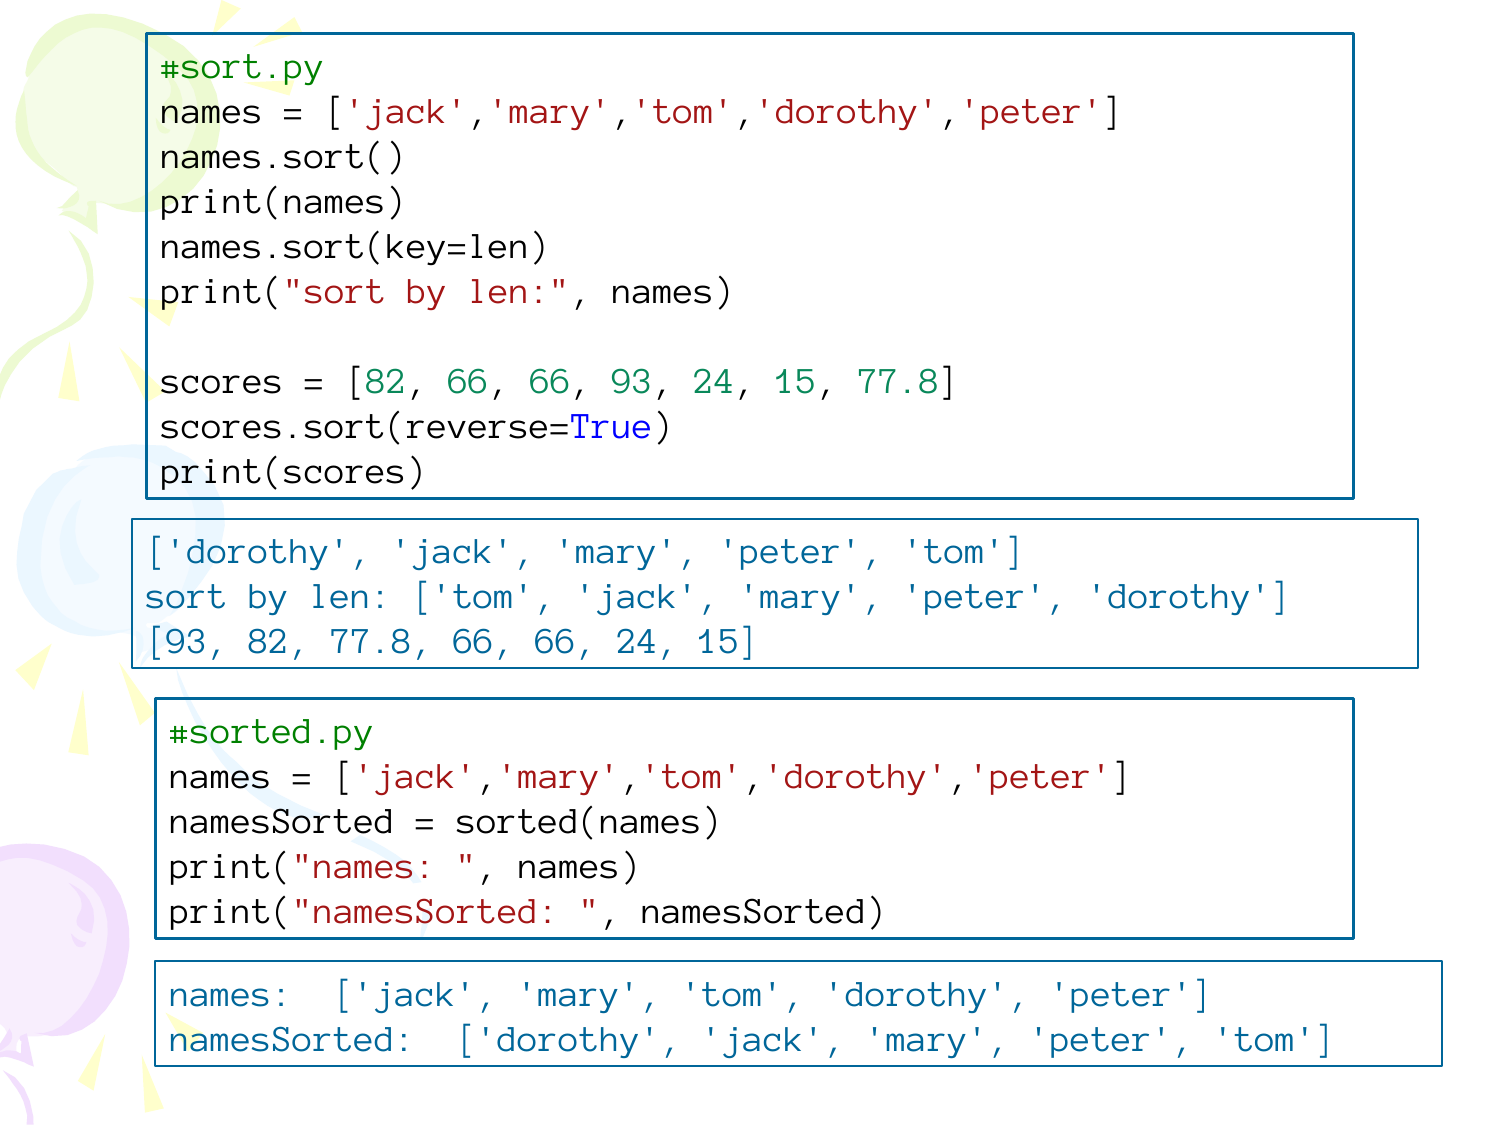

#sort.py
names = ['jack','mary','tom','dorothy','peter']
names.sort()
print(names)
names.sort(key=len)
print("sort by len:", names)
scores = [82, 66, 66, 93, 24, 15, 77.8]
scores.sort(reverse=True)
print(scores)
['dorothy', 'jack', 'mary', 'peter', 'tom']
sort by len: ['tom', 'jack', 'mary', 'peter', 'dorothy']
[93, 82, 77.8, 66, 66, 24, 15]
#sorted.py
names = ['jack','mary','tom','dorothy','peter']
namesSorted = sorted(names)
print("names: ", names)
print("namesSorted: ", namesSorted)
names:  ['jack', 'mary', 'tom', 'dorothy', 'peter']
namesSorted:  ['dorothy', 'jack', 'mary', 'peter', 'tom']